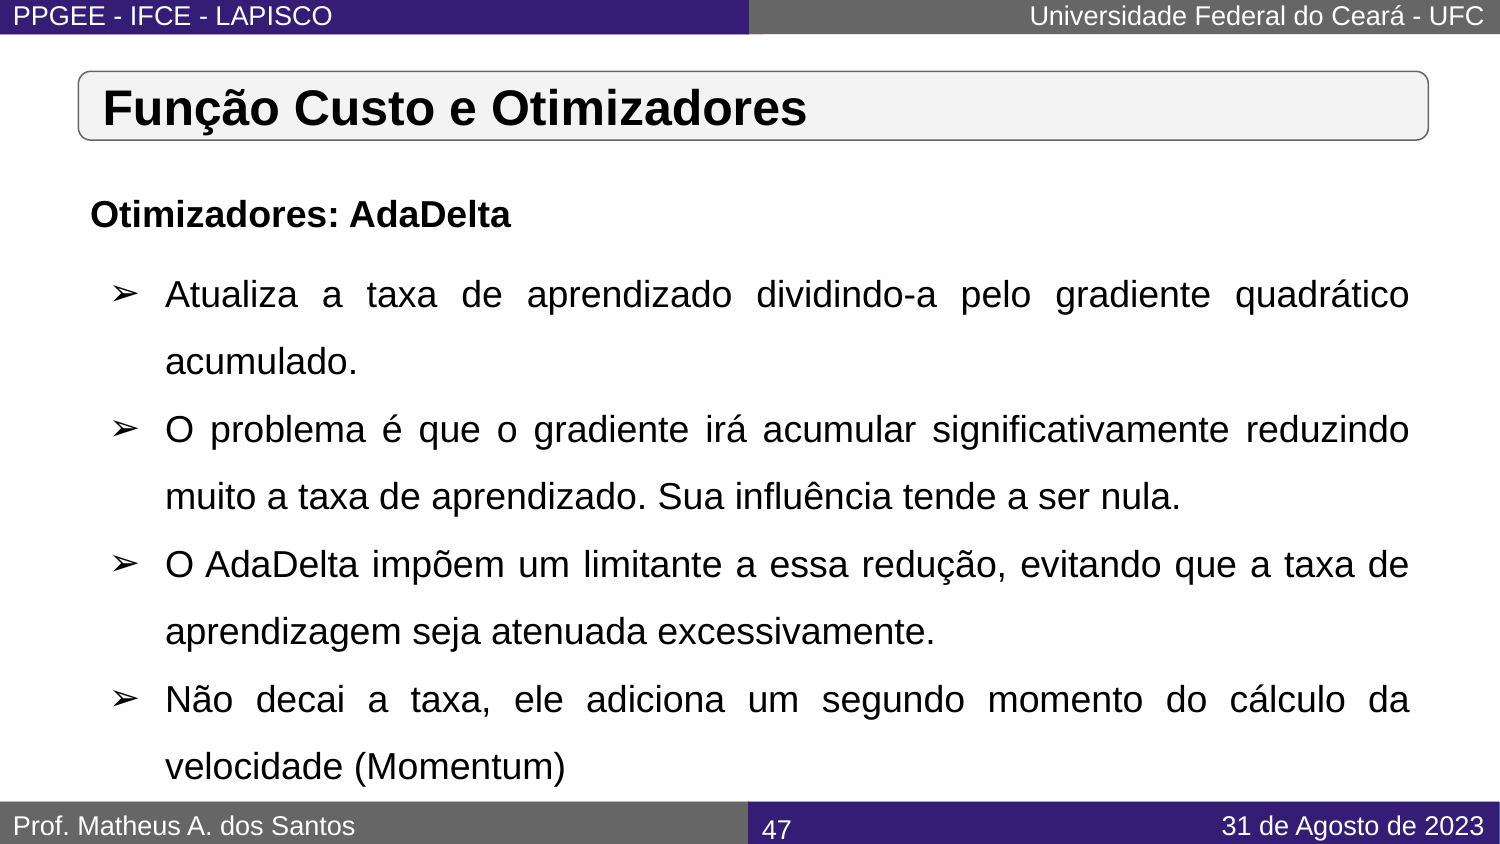

# Função Custo e Otimizadores
Otimizadores: AdaDelta
Atualiza a taxa de aprendizado dividindo-a pelo gradiente quadrático acumulado.
O problema é que o gradiente irá acumular significativamente reduzindo muito a taxa de aprendizado. Sua influência tende a ser nula.
O AdaDelta impõem um limitante a essa redução, evitando que a taxa de aprendizagem seja atenuada excessivamente.
Não decai a taxa, ele adiciona um segundo momento do cálculo da velocidade (Momentum)

47